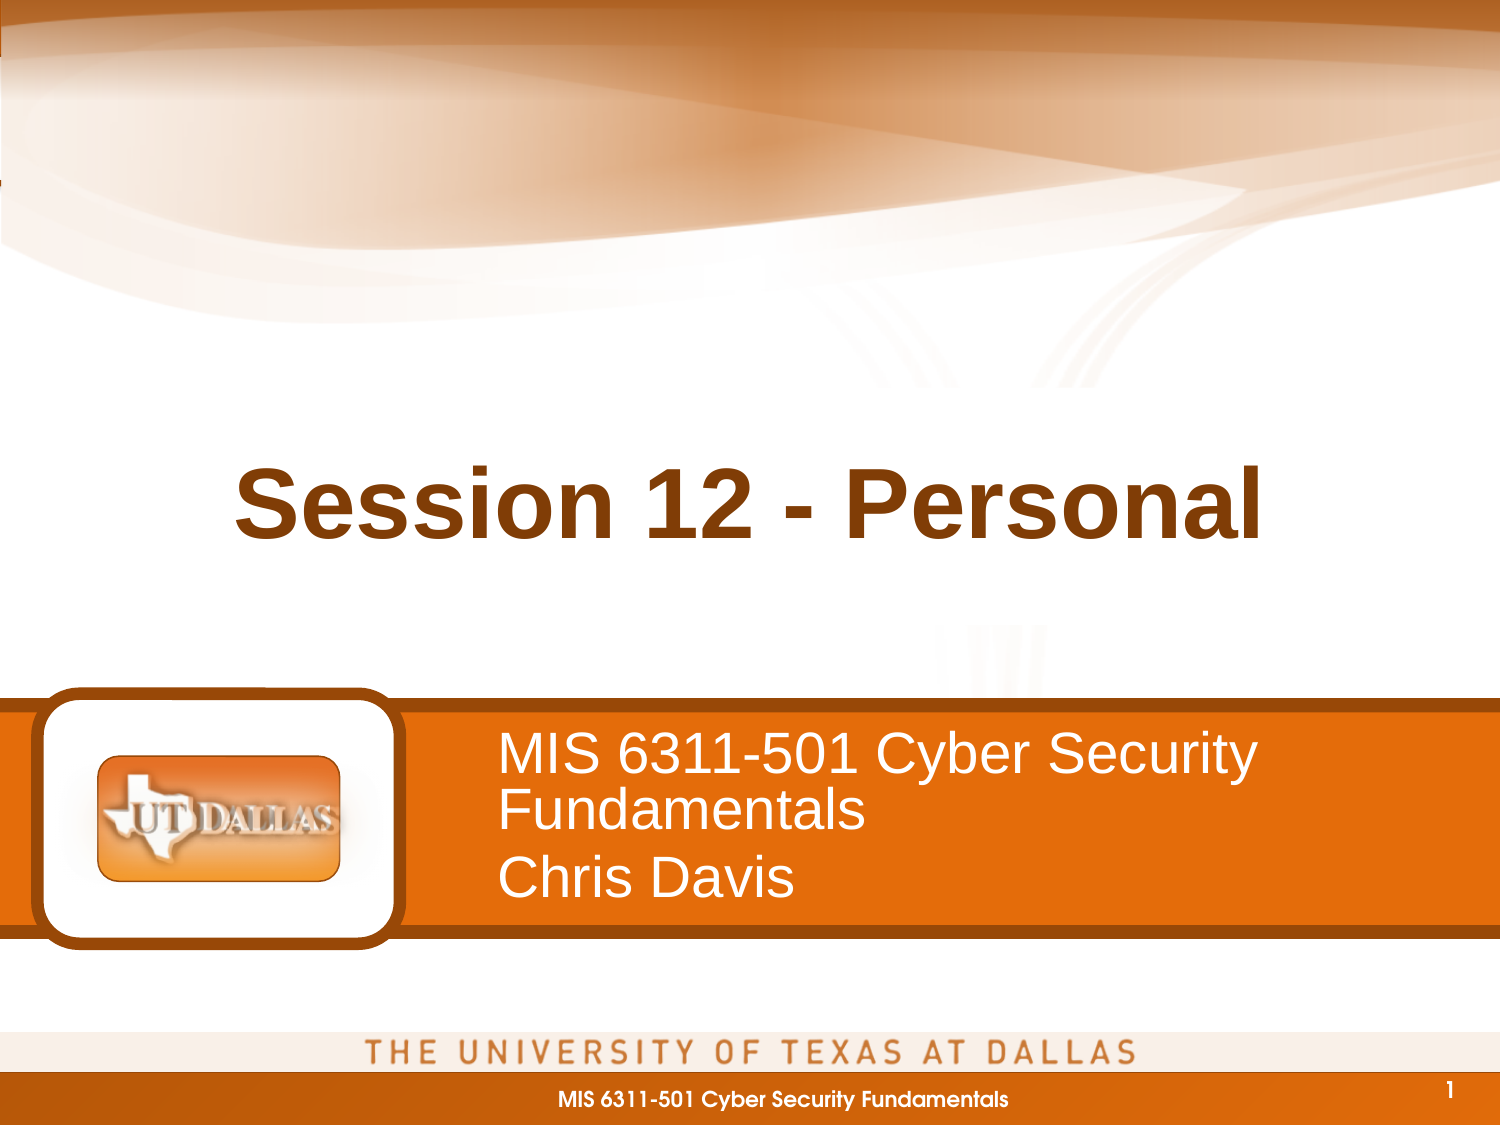

# Session 12 - Personal
MIS 6311-501 Cyber Security Fundamentals
Chris Davis
1